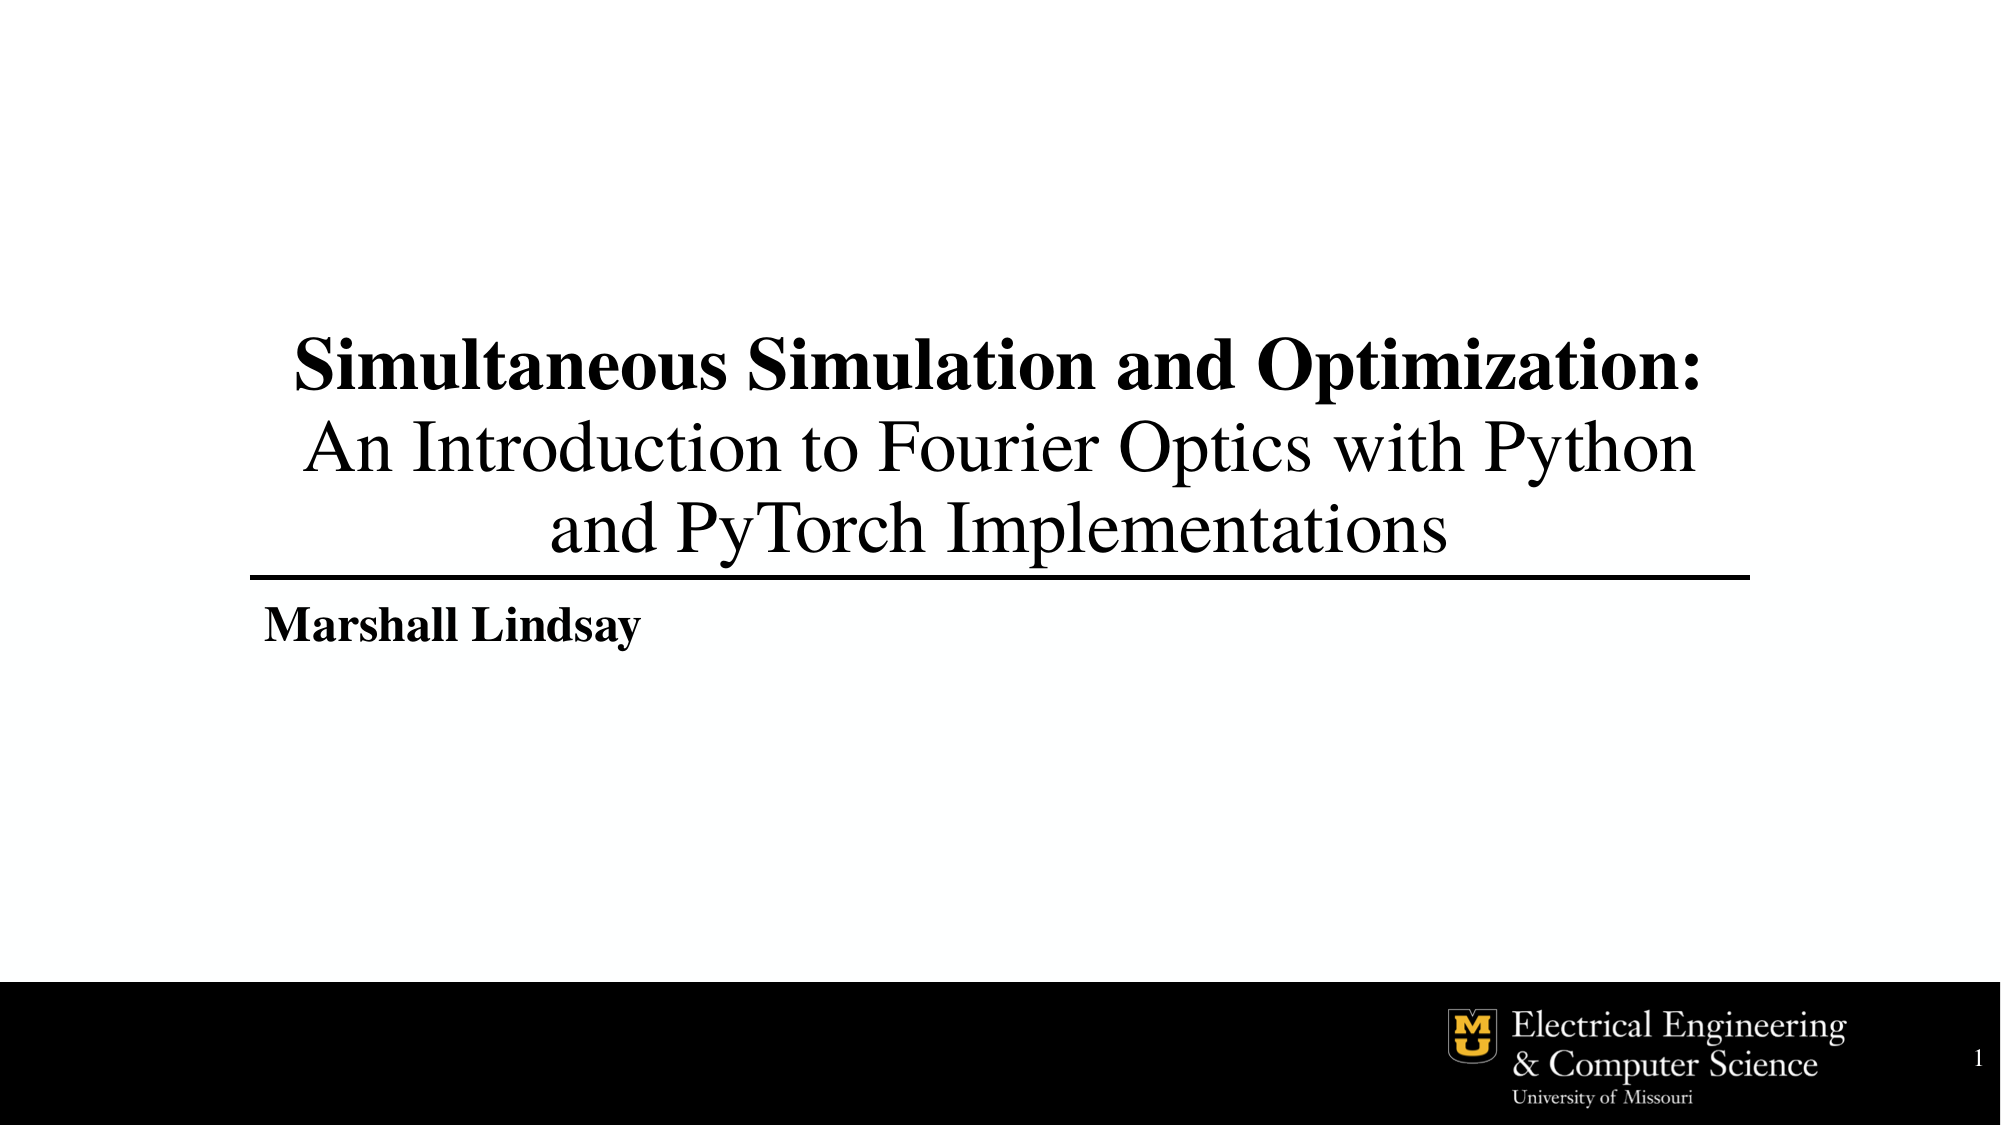

# Simultaneous Simulation and Optimization: An Introduction to Fourier Optics with Python and PyTorch Implementations
Marshall Lindsay
1